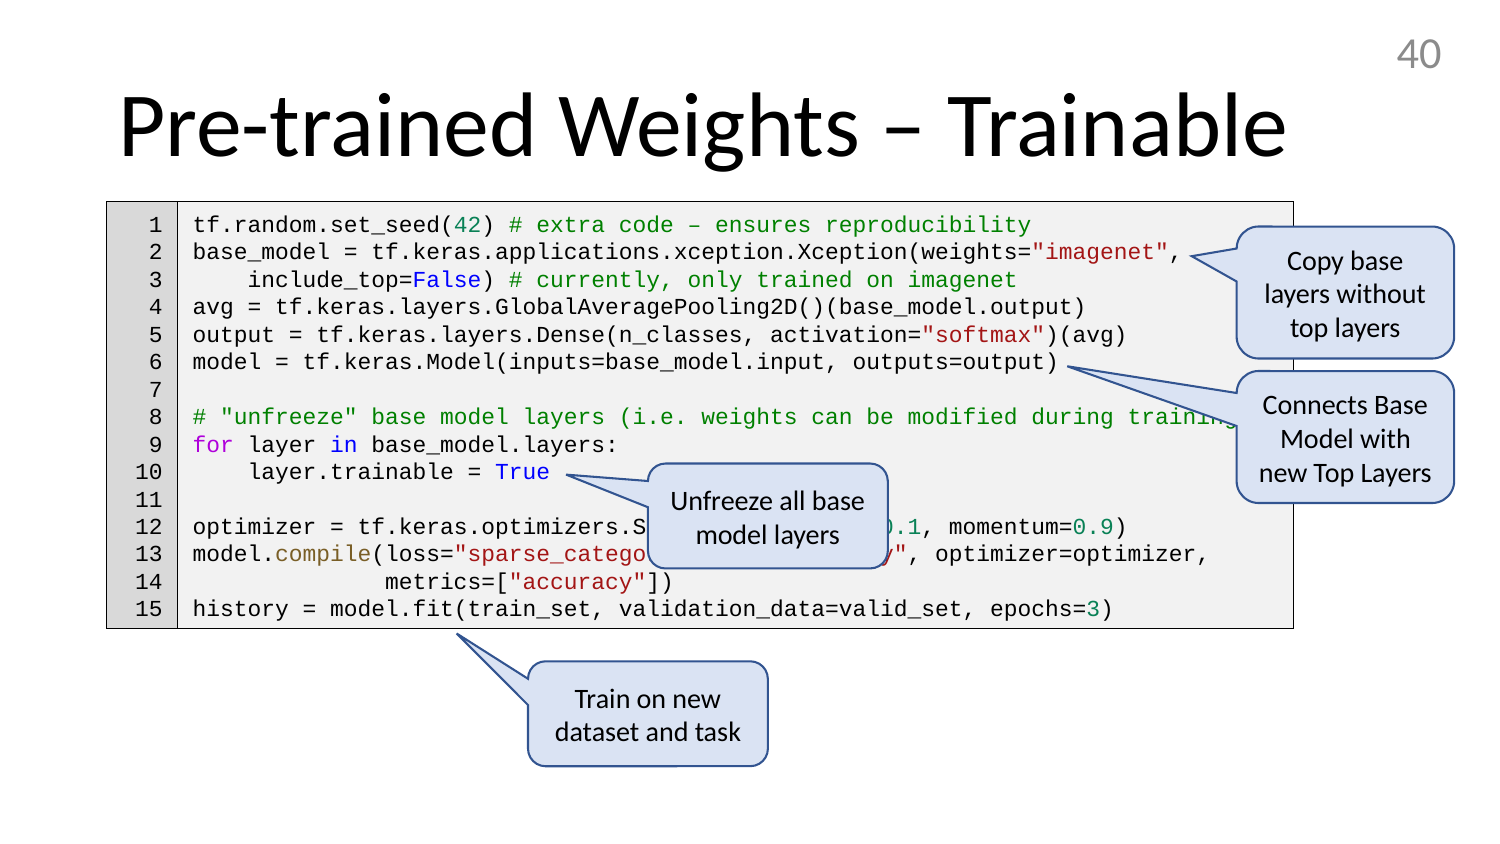

40
# Pre-trained Weights – Trainable
1
2
3
4
5
6
7
8
9
10
11
12
13
14
15
tf.random.set_seed(42) # extra code – ensures reproducibility
base_model = tf.keras.applications.xception.Xception(weights="imagenet",
    include_top=False) # currently, only trained on imagenet
avg = tf.keras.layers.GlobalAveragePooling2D()(base_model.output)
output = tf.keras.layers.Dense(n_classes, activation="softmax")(avg)
model = tf.keras.Model(inputs=base_model.input, outputs=output)

# "unfreeze" base model layers (i.e. weights can be modified during training)
for layer in base_model.layers:
    layer.trainable = True

optimizer = tf.keras.optimizers.SGD(learning_rate=0.1, momentum=0.9)
model.compile(loss="sparse_categorical_crossentropy", optimizer=optimizer,
              metrics=["accuracy"])
history = model.fit(train_set, validation_data=valid_set, epochs=3)
Copy base layers without top layers
Connects Base Model with new Top Layers
Unfreeze all base model layers
Train on new dataset and task